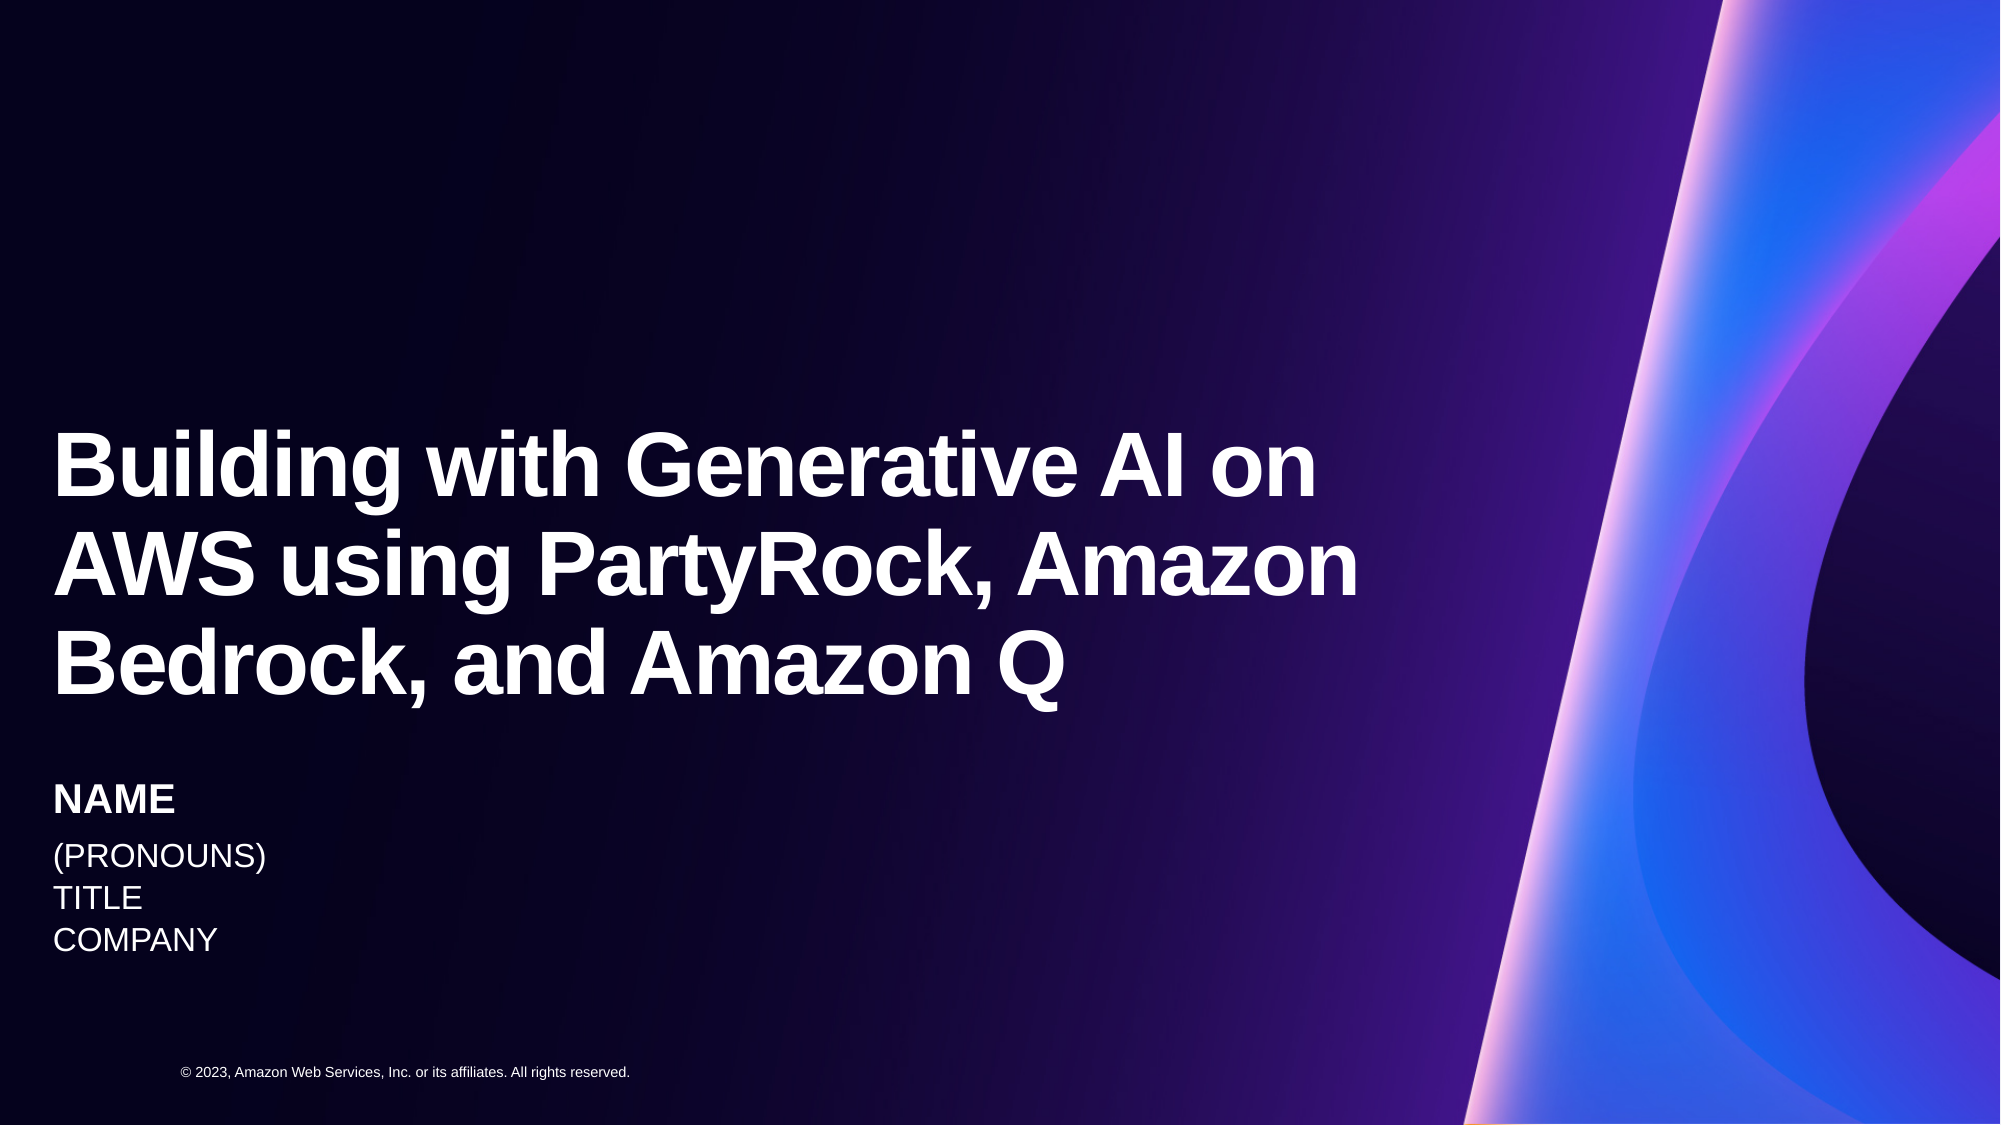

# Building with Generative AI on AWS using PartyRock, Amazon Bedrock, and Amazon Q
NAME
(PRONOUNS)
TITLE
COMPANY